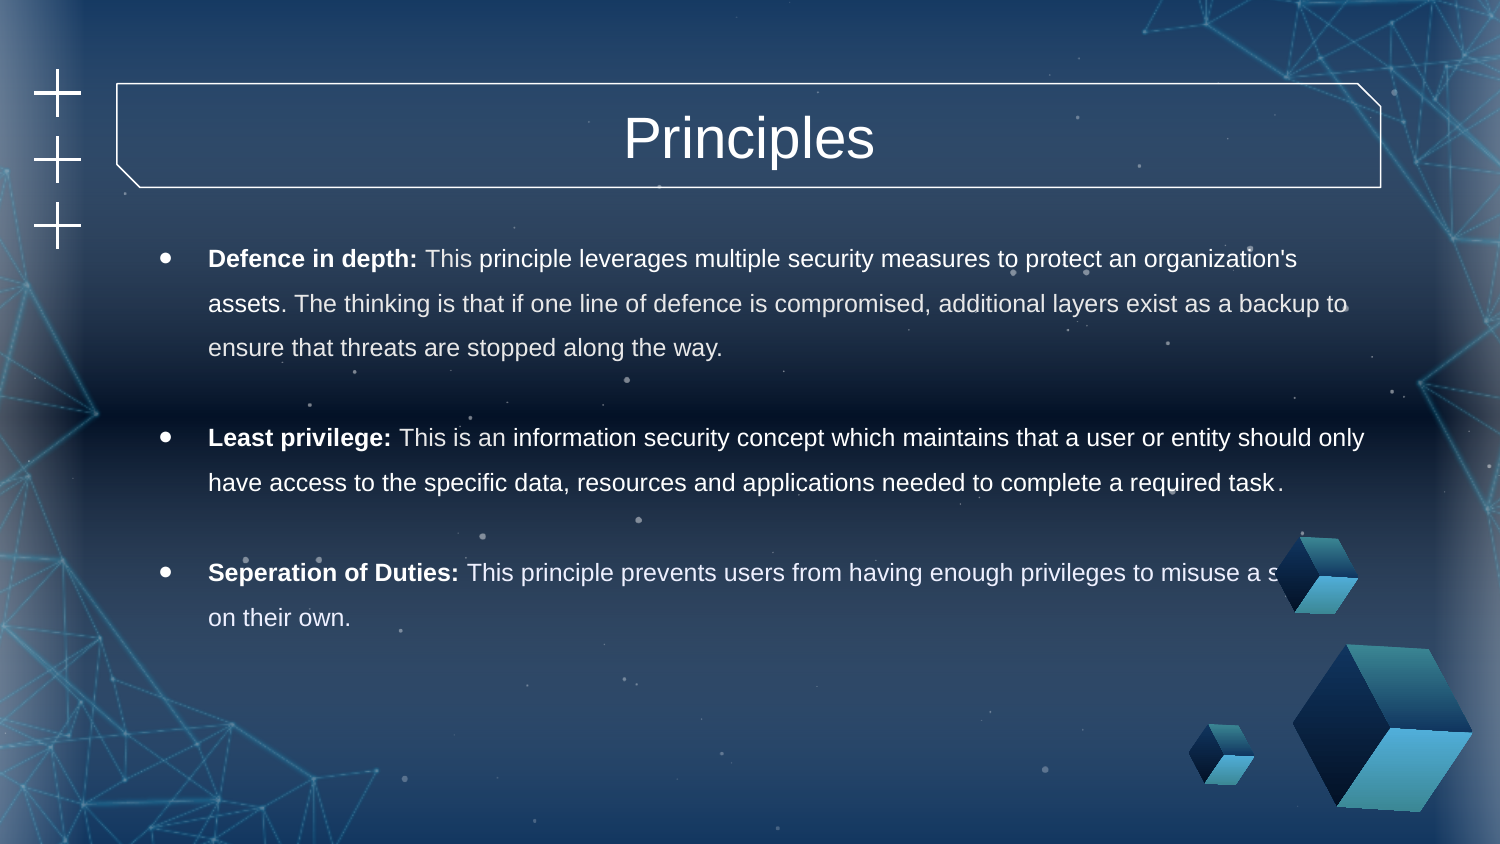

# Principles
Defence in depth: This principle leverages multiple security measures to protect an organization's assets. The thinking is that if one line of defence is compromised, additional layers exist as a backup to ensure that threats are stopped along the way.

Least privilege: This is an information security concept which maintains that a user or entity should only have access to the specific data, resources and applications needed to complete a required task.

Seperation of Duties: This principle prevents users from having enough privileges to misuse a system on their own.